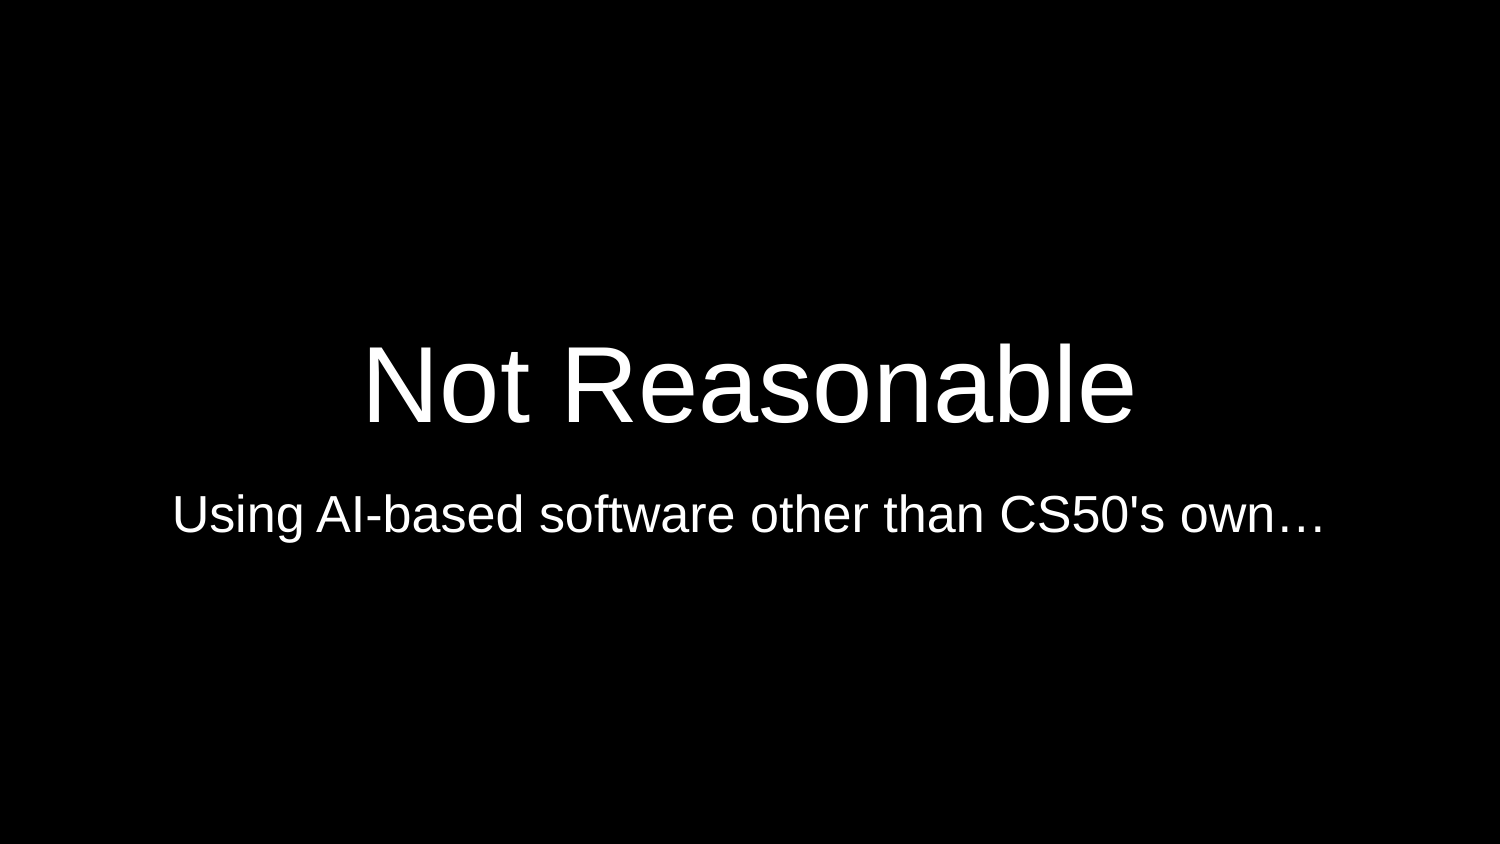

# Not Reasonable
Using AI-based software other than CS50's own…